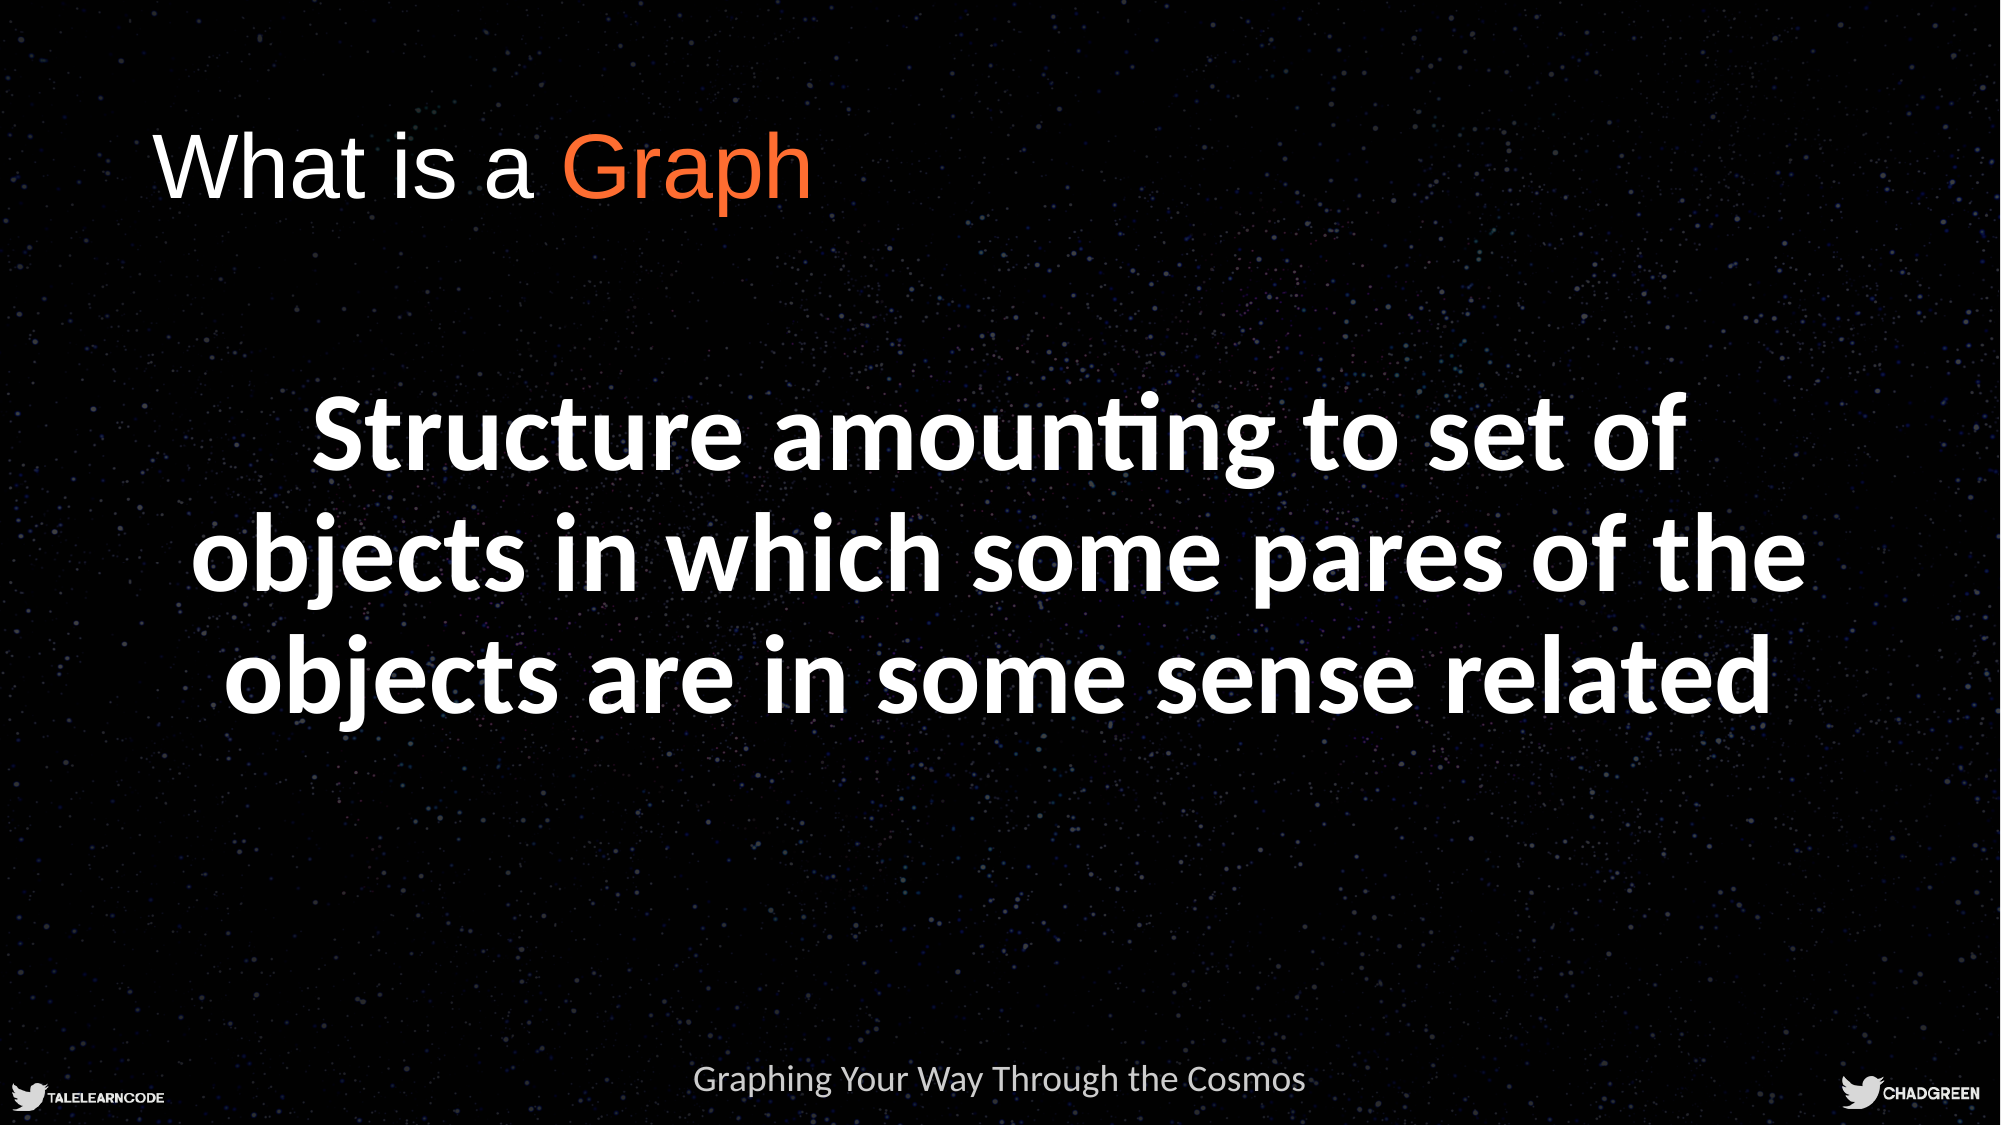

# What is a Graph
Structure amounting to set of objects in which some pares of the objects are in some sense related